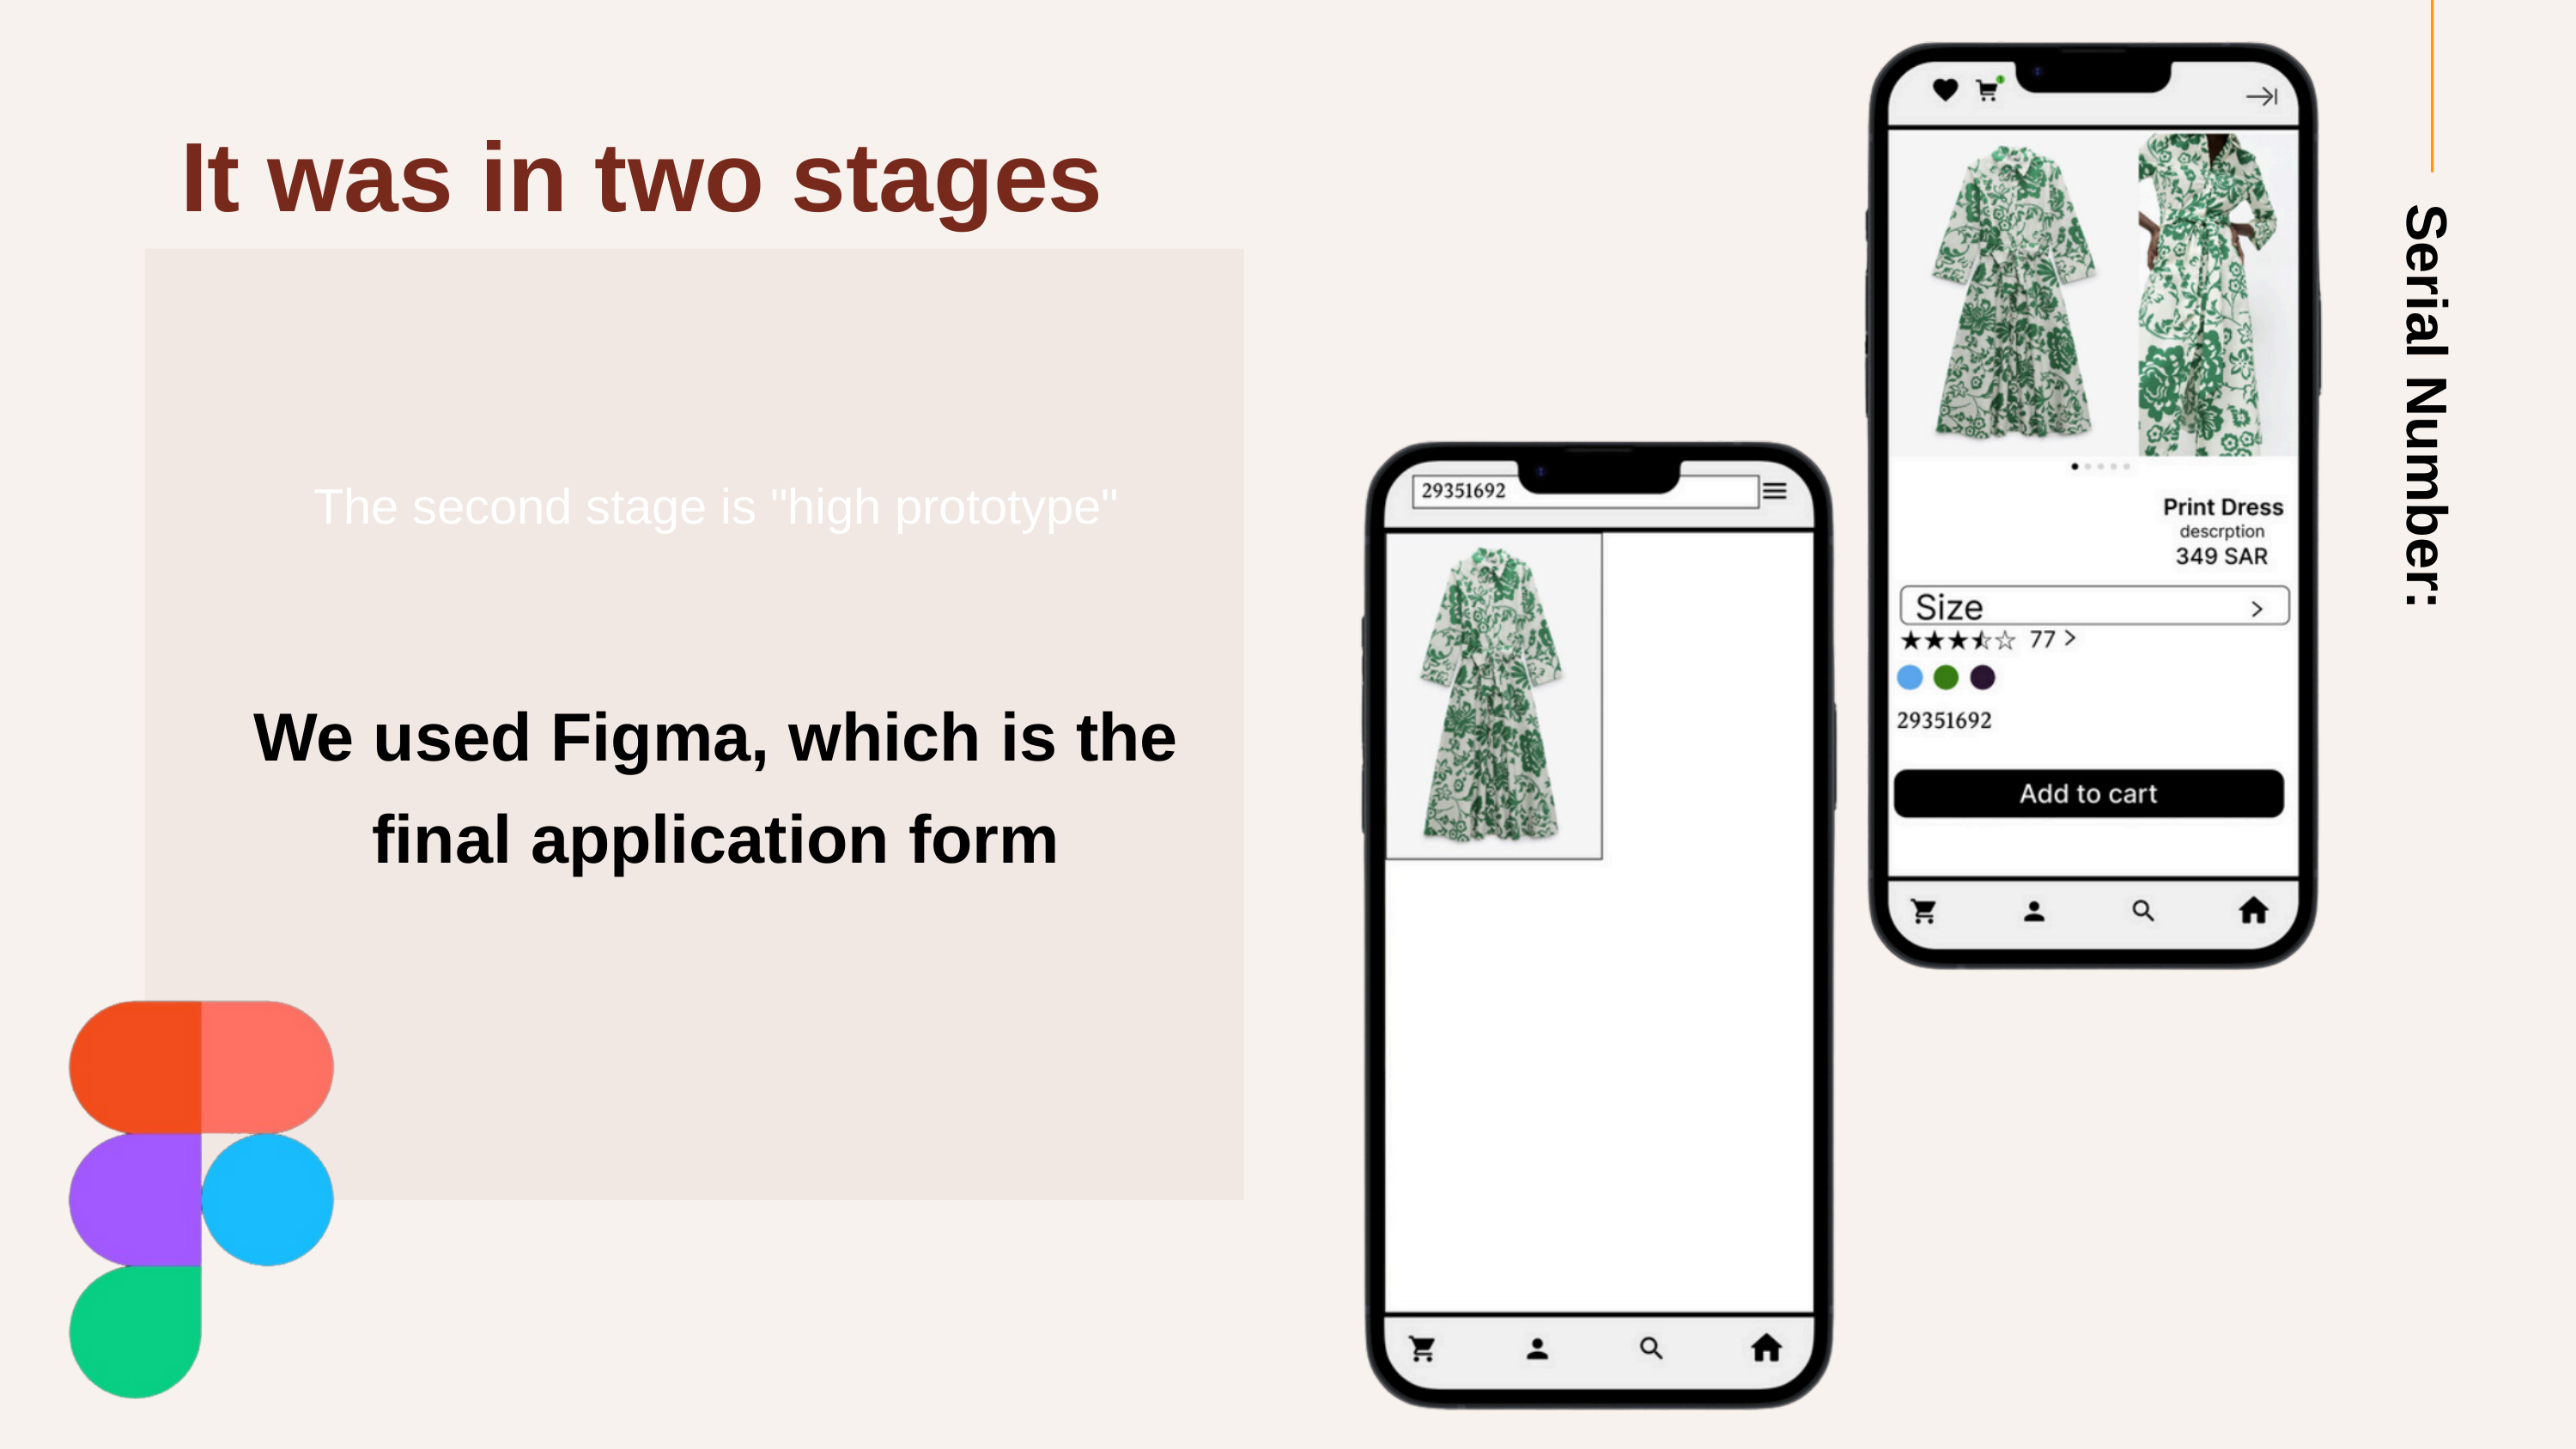

It was in two stages

Serial Number:

The second stage is "high prototype"
We used Figma, which is the final application form